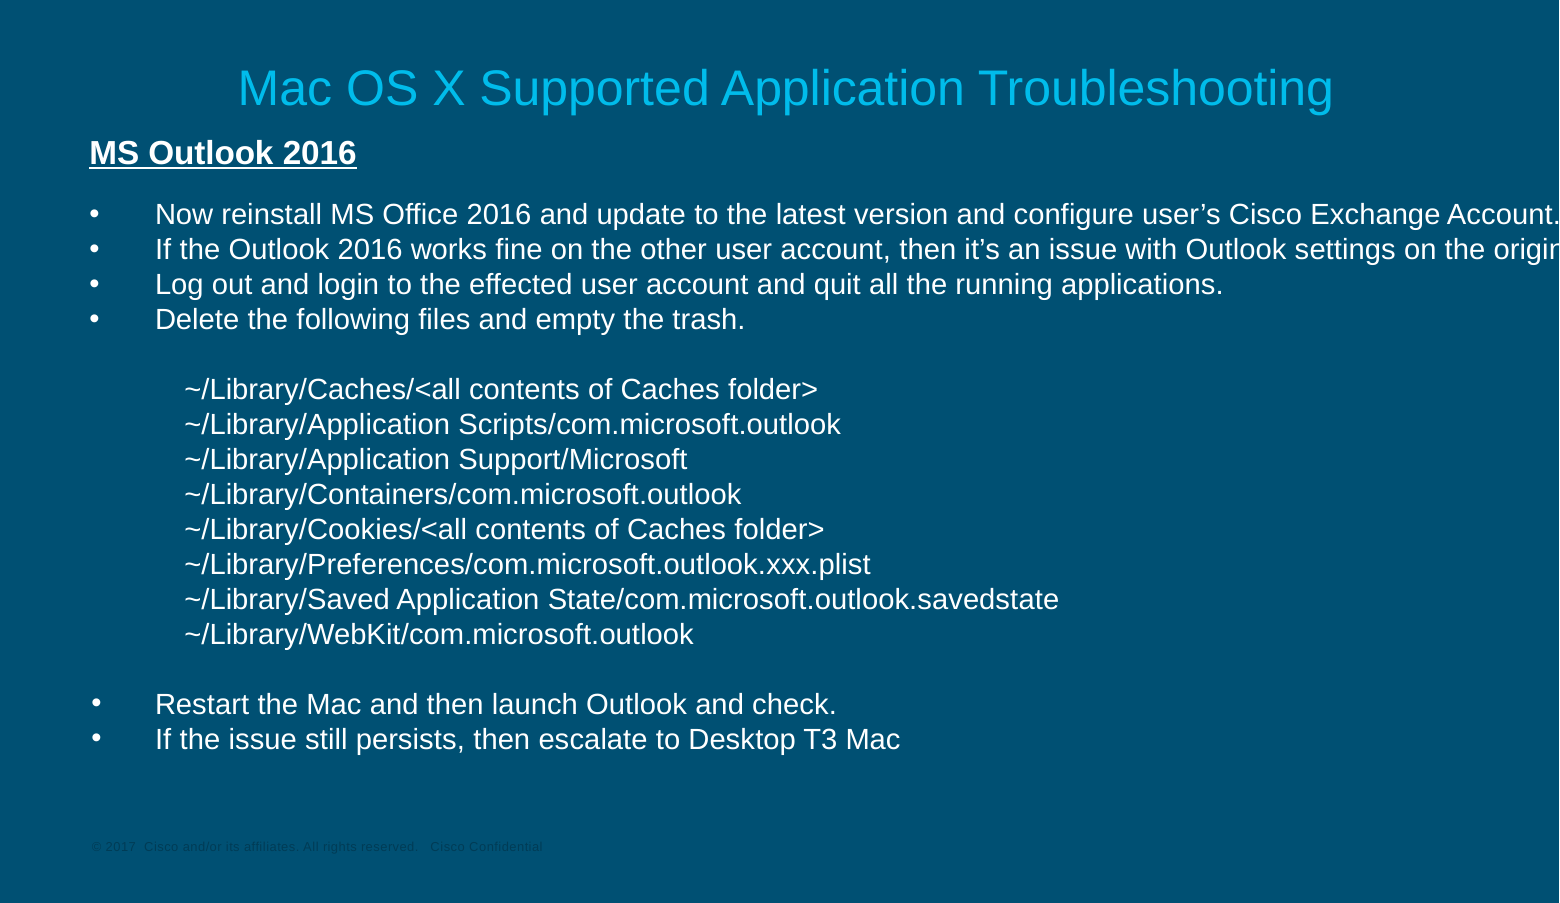

# Mac OS X Supported Application Troubleshooting
MS Outlook 2016
Now reinstall MS Office 2016 and update to the latest version and configure user’s Cisco Exchange Account.
If the Outlook 2016 works fine on the other user account, then it’s an issue with Outlook settings on the original account.
Log out and login to the effected user account and quit all the running applications.
Delete the following files and empty the trash.

~/Library/Caches/<all contents of Caches folder>
~/Library/Application Scripts/com.microsoft.outlook
~/Library/Application Support/Microsoft
~/Library/Containers/com.microsoft.outlook
~/Library/Cookies/<all contents of Caches folder>
~/Library/Preferences/com.microsoft.outlook.xxx.plist
~/Library/Saved Application State/com.microsoft.outlook.savedstate
~/Library/WebKit/com.microsoft.outlook

Restart the Mac and then launch Outlook and check.
If the issue still persists, then escalate to Desktop T3 Mac